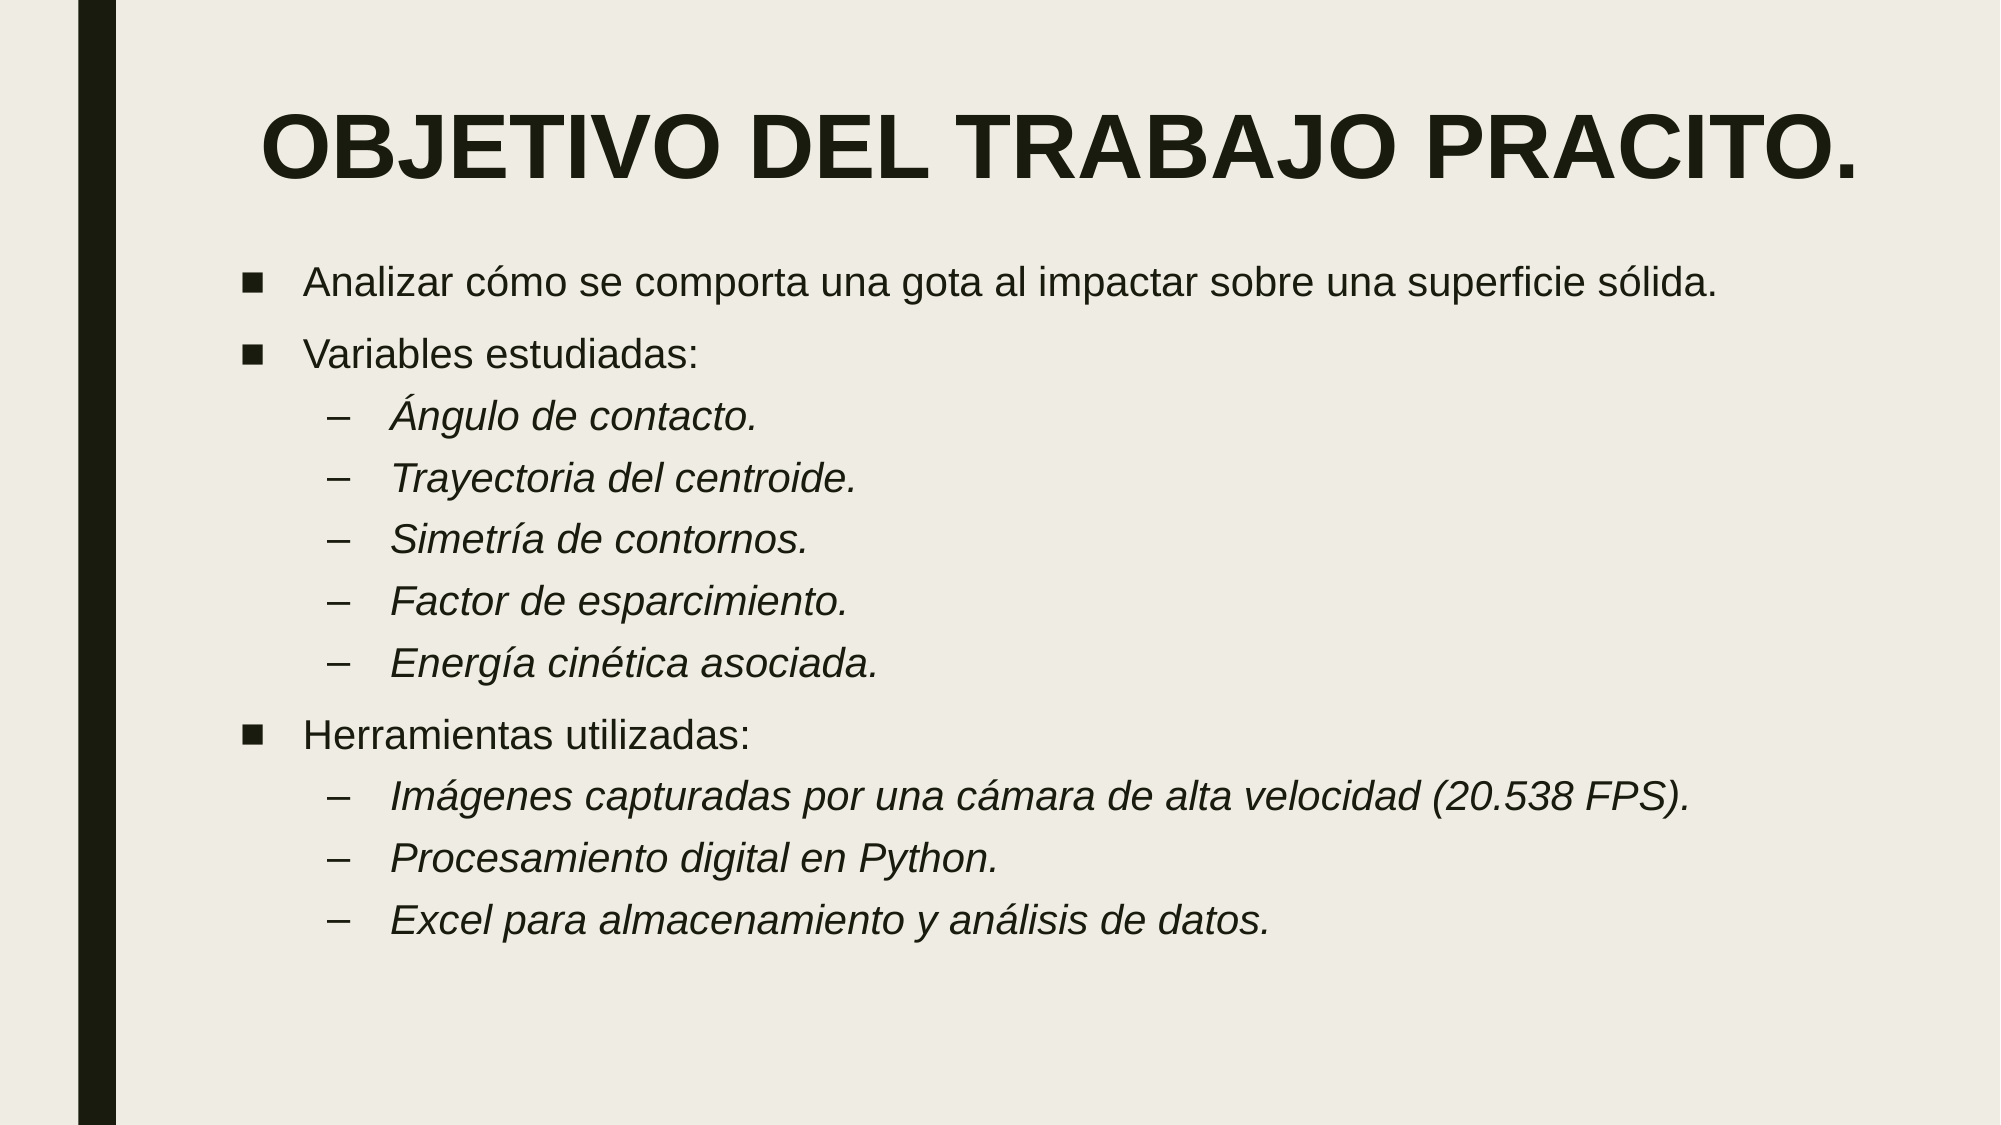

# OBJETIVO DEL TRABAJO PRACITO.
Analizar cómo se comporta una gota al impactar sobre una superficie sólida.
Variables estudiadas:
Ángulo de contacto.
Trayectoria del centroide.
Simetría de contornos.
Factor de esparcimiento.
Energía cinética asociada.
Herramientas utilizadas:
Imágenes capturadas por una cámara de alta velocidad (20.538 FPS).
Procesamiento digital en Python.
Excel para almacenamiento y análisis de datos.